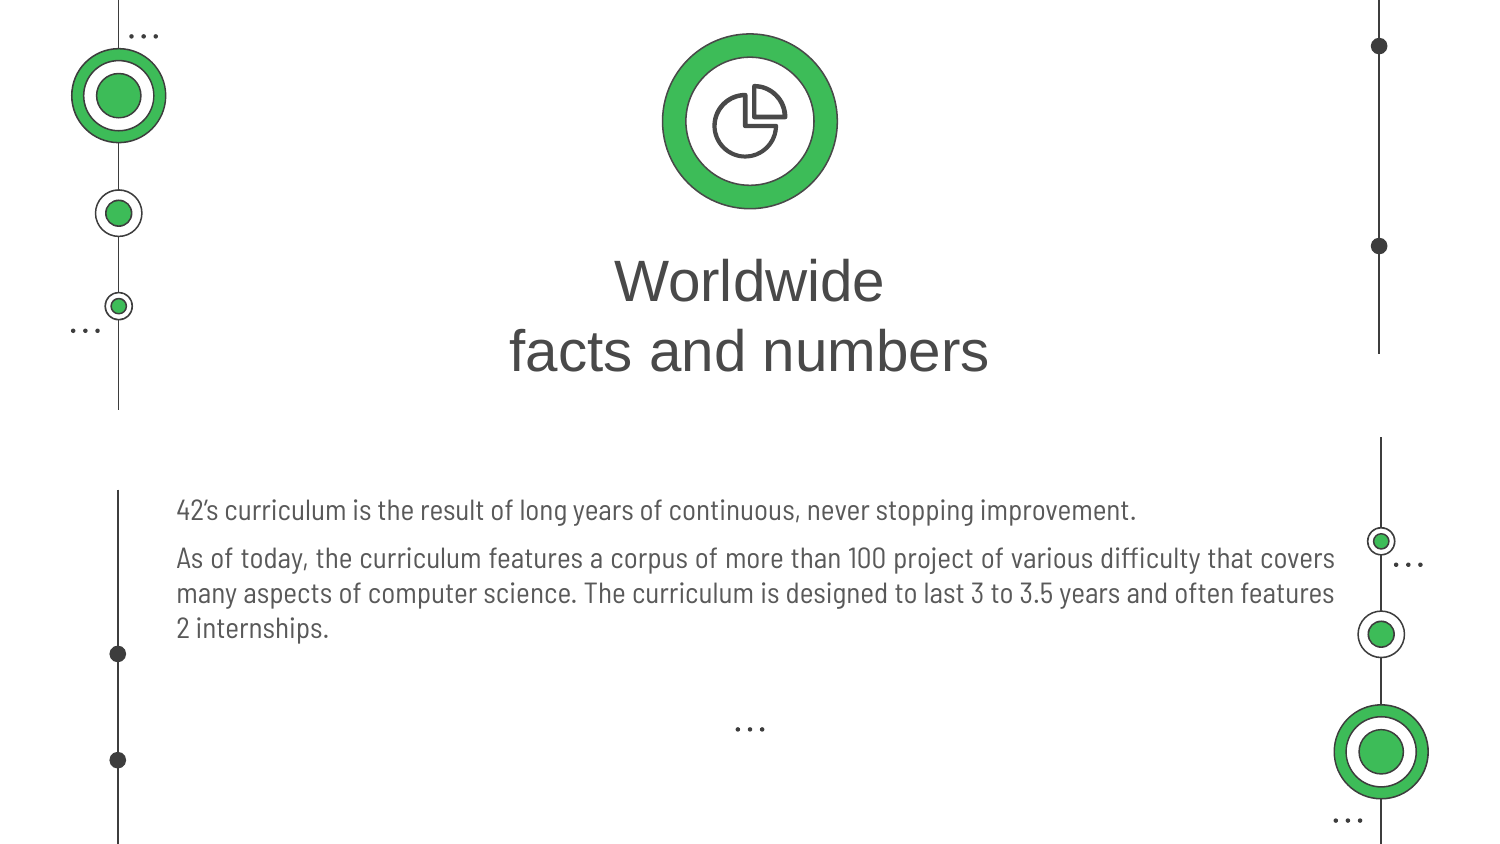

# Worldwide
facts and numbers
42’s curriculum is the result of long years of continuous, never stopping improvement.
As of today, the curriculum features a corpus of more than 100 project of various difficulty that covers many aspects of computer science. The curriculum is designed to last 3 to 3.5 years and often features 2 internships.